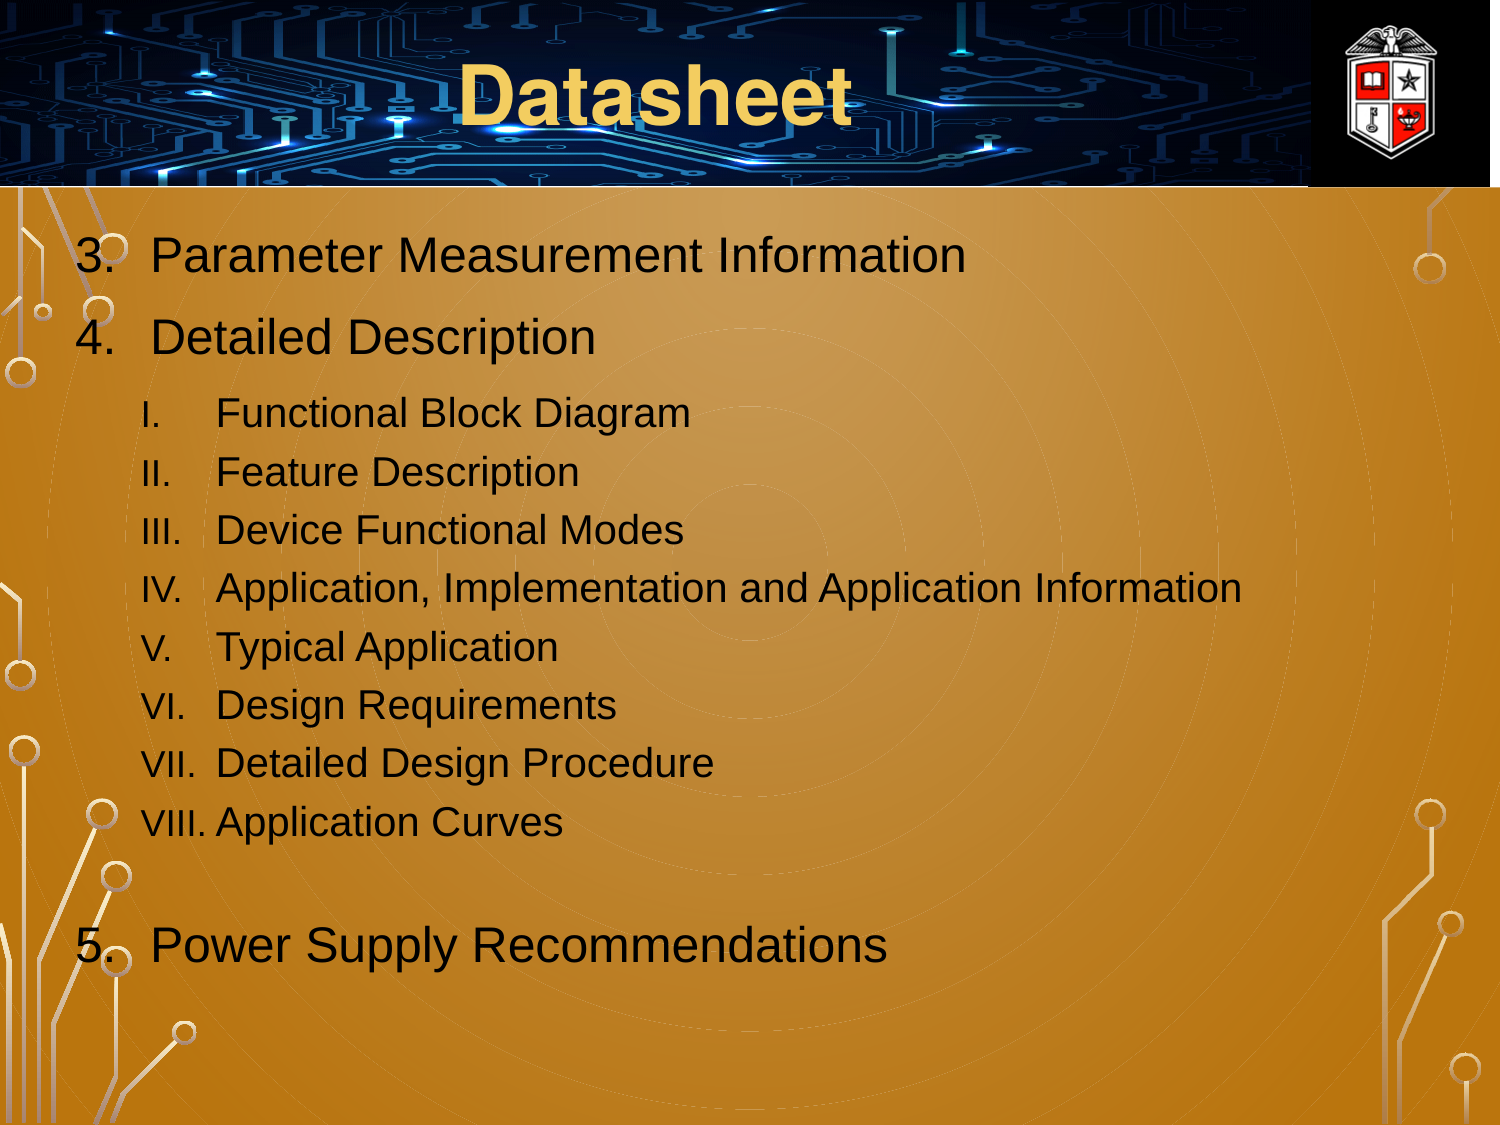

Datasheet
Parameter Measurement Information
Detailed Description
Functional Block Diagram
Feature Description
Device Functional Modes
Application, Implementation and Application Information
Typical Application
Design Requirements
Detailed Design Procedure
Application Curves

Power Supply Recommendations